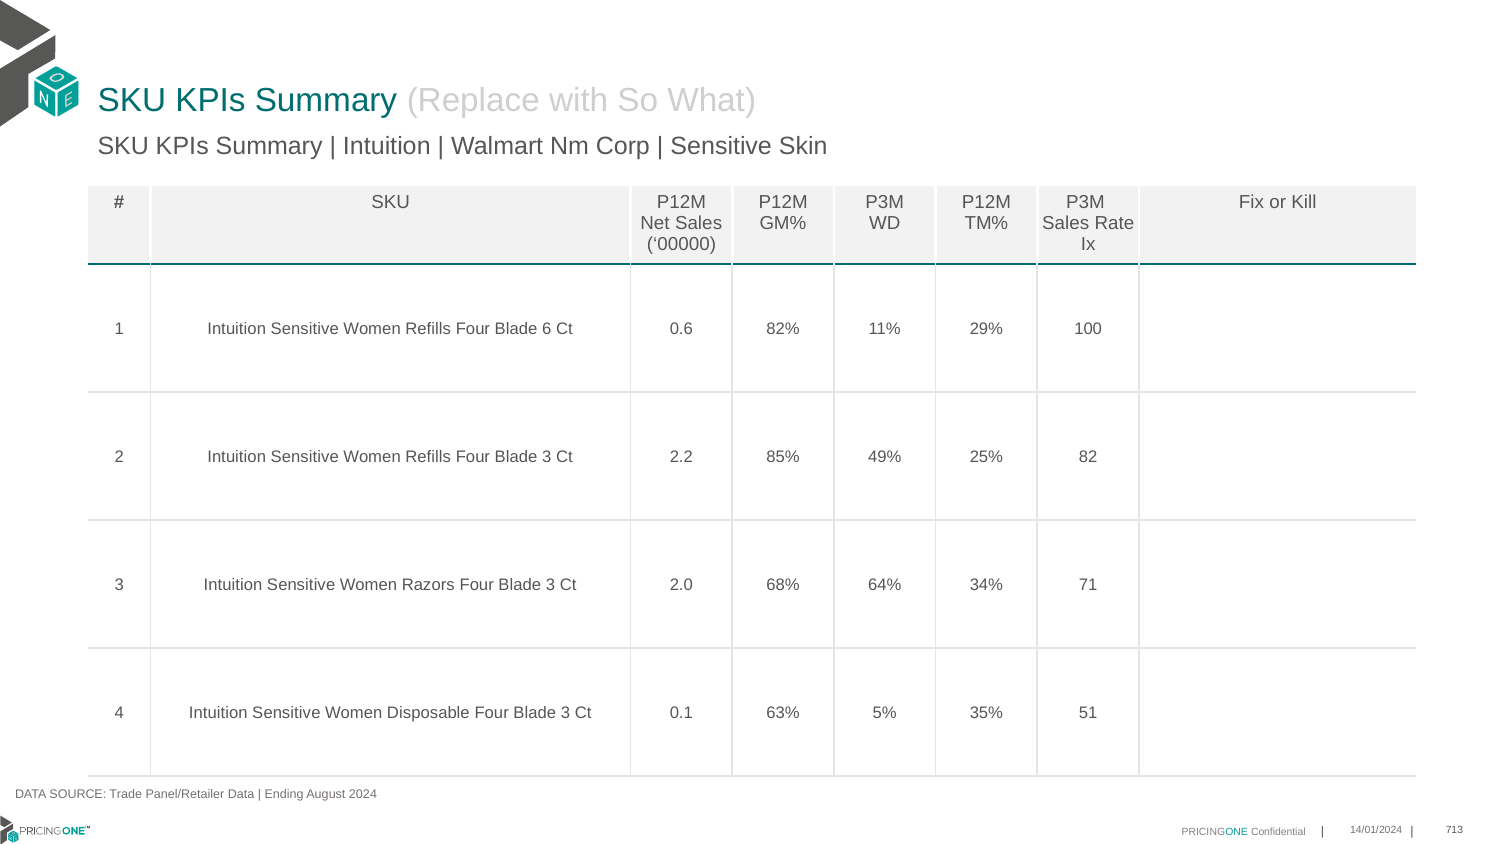

# SKU KPIs Summary (Replace with So What)
SKU KPIs Summary | Intuition | Walmart Nm Corp | Sensitive Skin
| # | SKU | P12M Net Sales (‘00000) | P12M GM% | P3M WD | P12M TM% | P3M Sales Rate Ix | Fix or Kill |
| --- | --- | --- | --- | --- | --- | --- | --- |
| 1 | Intuition Sensitive Women Refills Four Blade 6 Ct | 0.6 | 82% | 11% | 29% | 100 |  |
| 2 | Intuition Sensitive Women Refills Four Blade 3 Ct | 2.2 | 85% | 49% | 25% | 82 |  |
| 3 | Intuition Sensitive Women Razors Four Blade 3 Ct | 2.0 | 68% | 64% | 34% | 71 |  |
| 4 | Intuition Sensitive Women Disposable Four Blade 3 Ct | 0.1 | 63% | 5% | 35% | 51 |  |
DATA SOURCE: Trade Panel/Retailer Data | Ending August 2024

14/01/2024
713